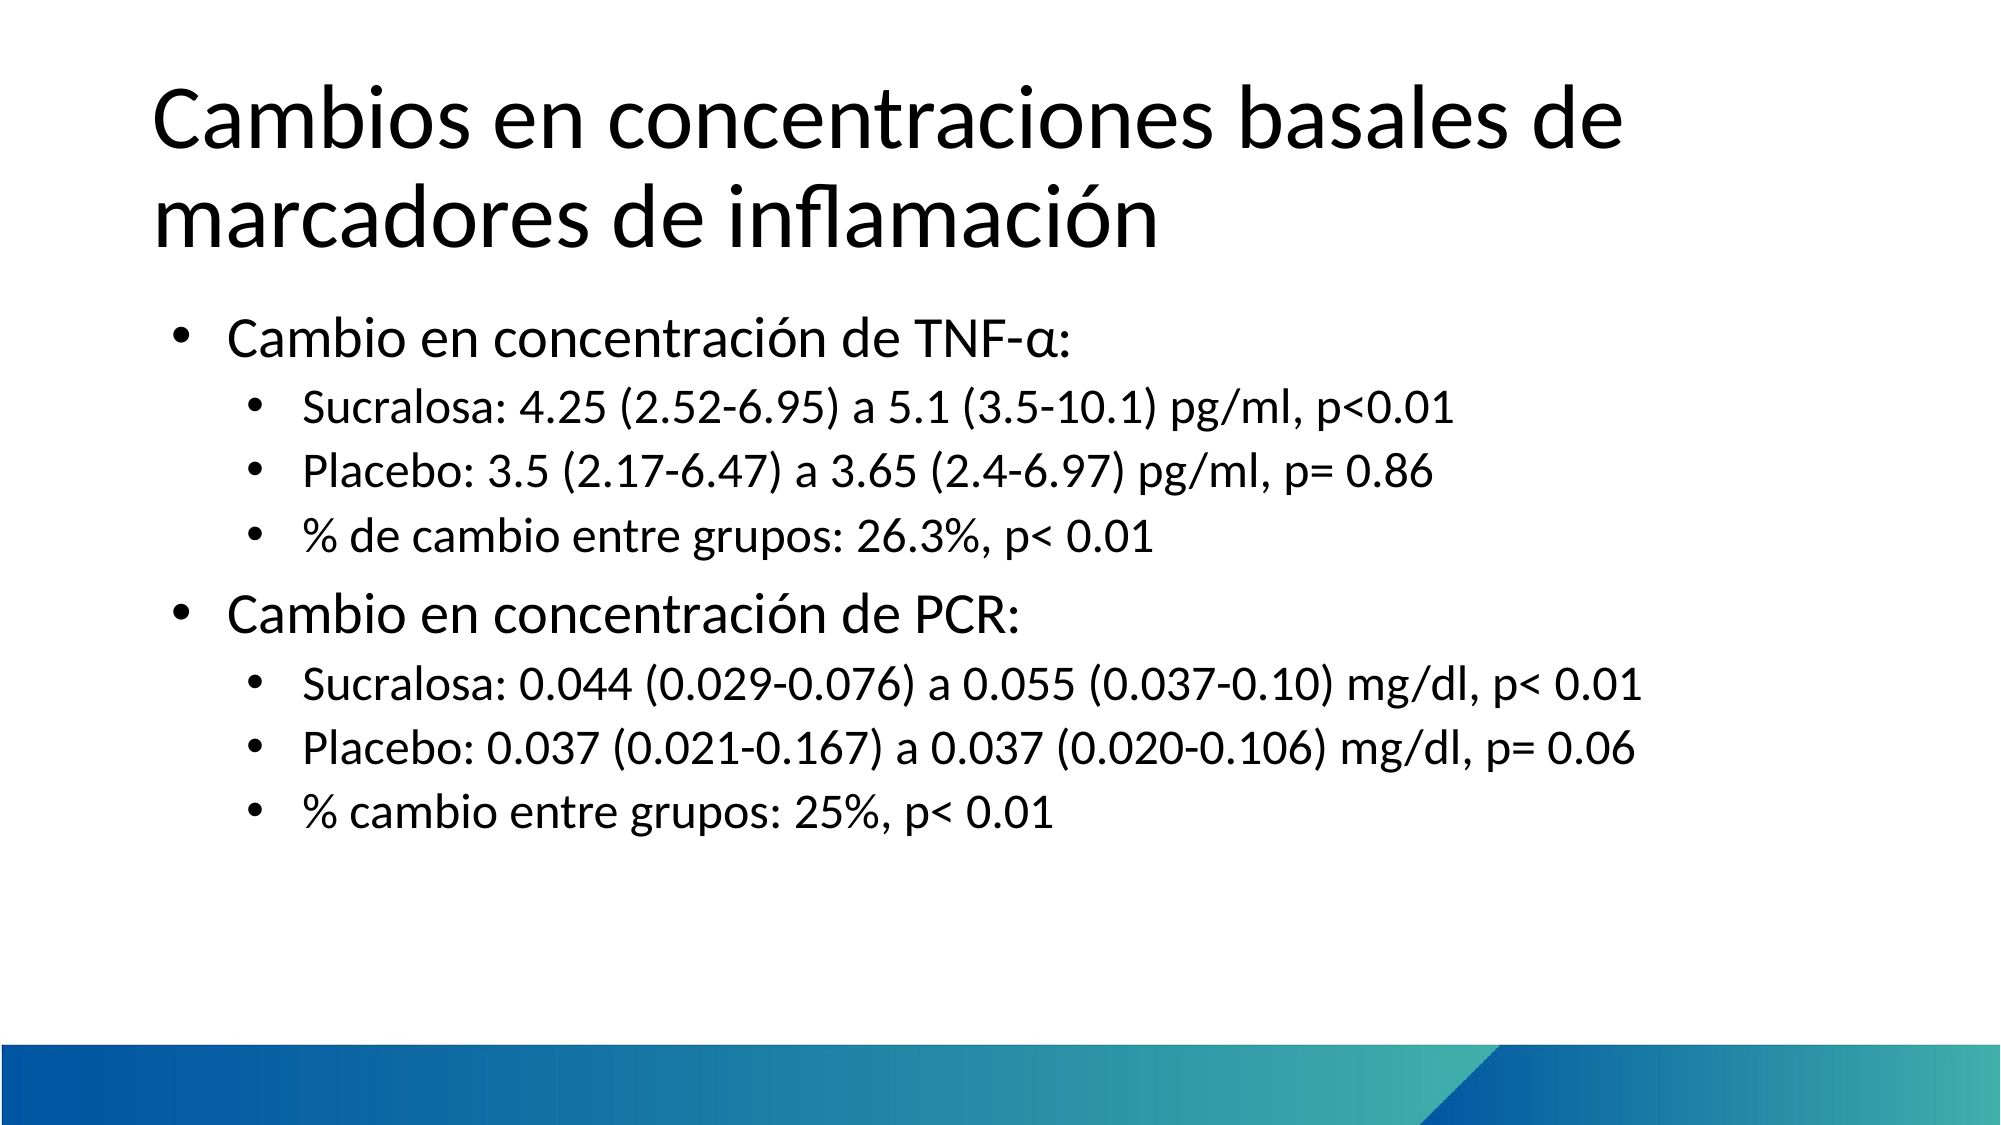

# Cambios en concentraciones basales de marcadores de inflamación
Cambio en concentración de TNF-α:
Sucralosa: 4.25 (2.52-6.95) a 5.1 (3.5-10.1) pg/ml, p<0.01
Placebo: 3.5 (2.17-6.47) a 3.65 (2.4-6.97) pg/ml, p= 0.86
% de cambio entre grupos: 26.3%, p< 0.01
Cambio en concentración de PCR:
Sucralosa: 0.044 (0.029-0.076) a 0.055 (0.037-0.10) mg/dl, p< 0.01
Placebo: 0.037 (0.021-0.167) a 0.037 (0.020-0.106) mg/dl, p= 0.06
% cambio entre grupos: 25%, p< 0.01